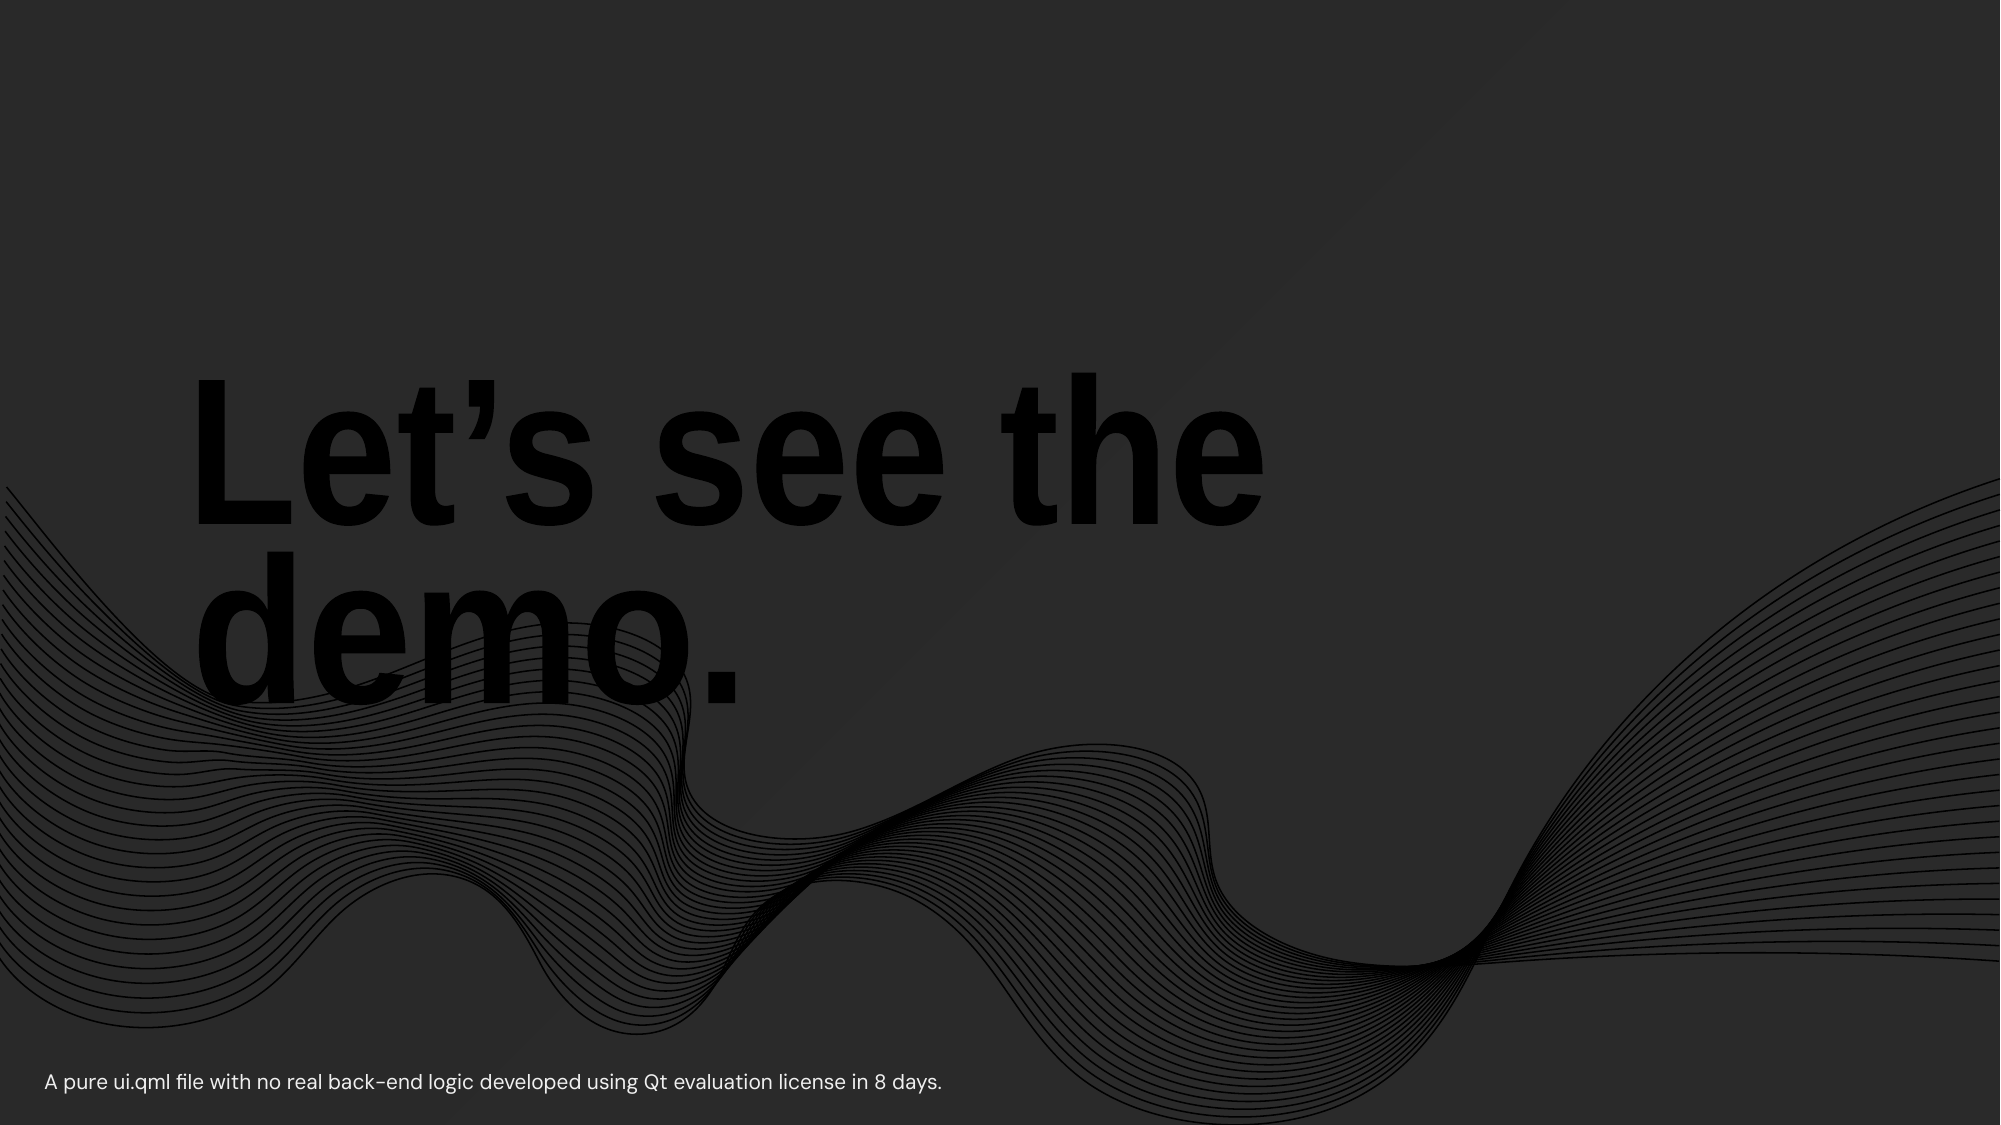

Let’s see the
demo.
A pure ui.qml file with no real back-end logic developed using Qt evaluation license in 8 days.